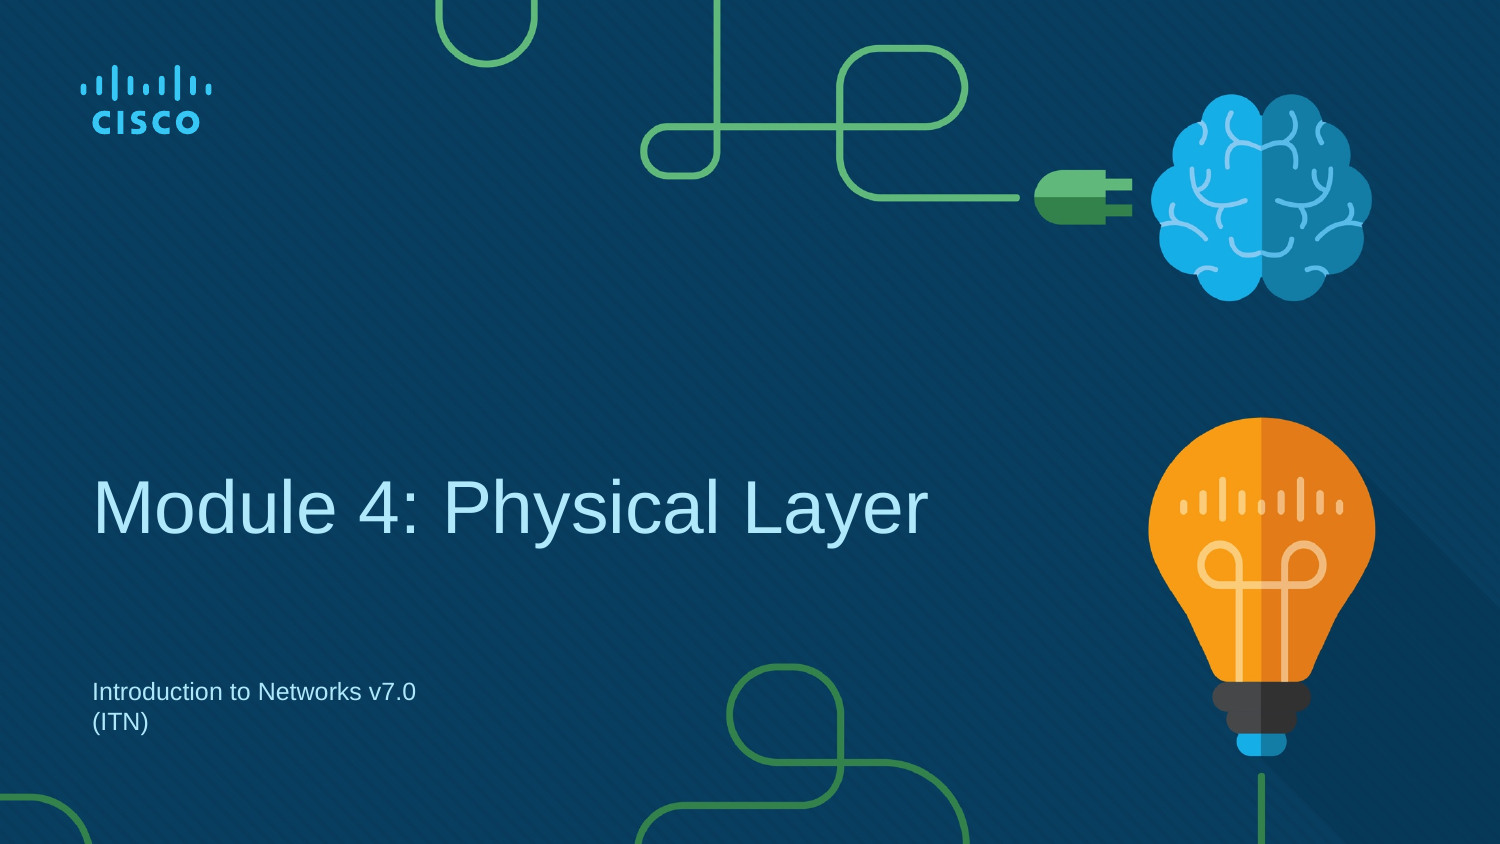

# Module 4: Physical Layer
Introduction to Networks v7.0 (ITN)